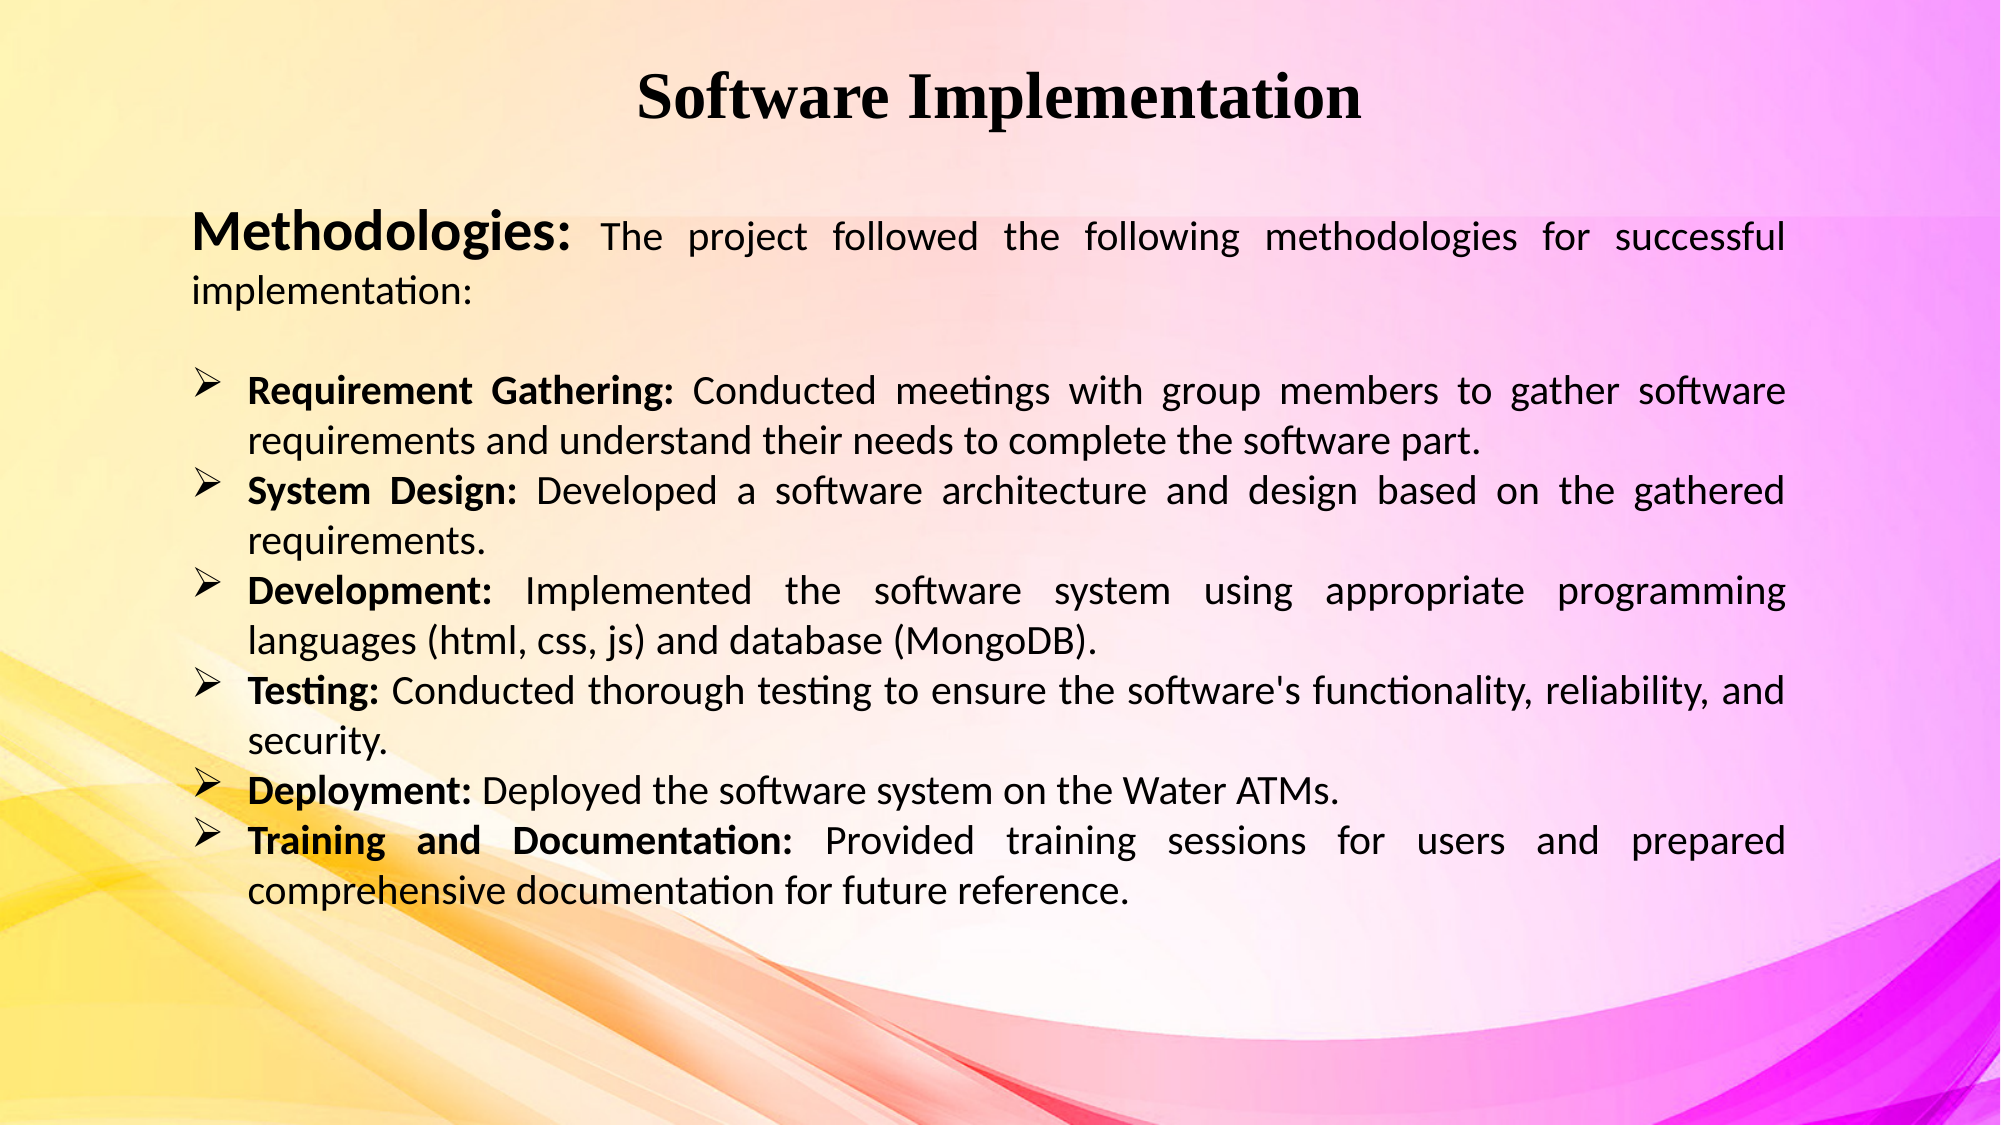

Software Implementation
Methodologies: The project followed the following methodologies for successful implementation:

Requirement Gathering: Conducted meetings with group members to gather software requirements and understand their needs to complete the software part.
System Design: Developed a software architecture and design based on the gathered requirements.
Development: Implemented the software system using appropriate programming languages (html, css, js) and database (MongoDB).
Testing: Conducted thorough testing to ensure the software's functionality, reliability, and security.
Deployment: Deployed the software system on the Water ATMs.
Training and Documentation: Provided training sessions for users and prepared comprehensive documentation for future reference.